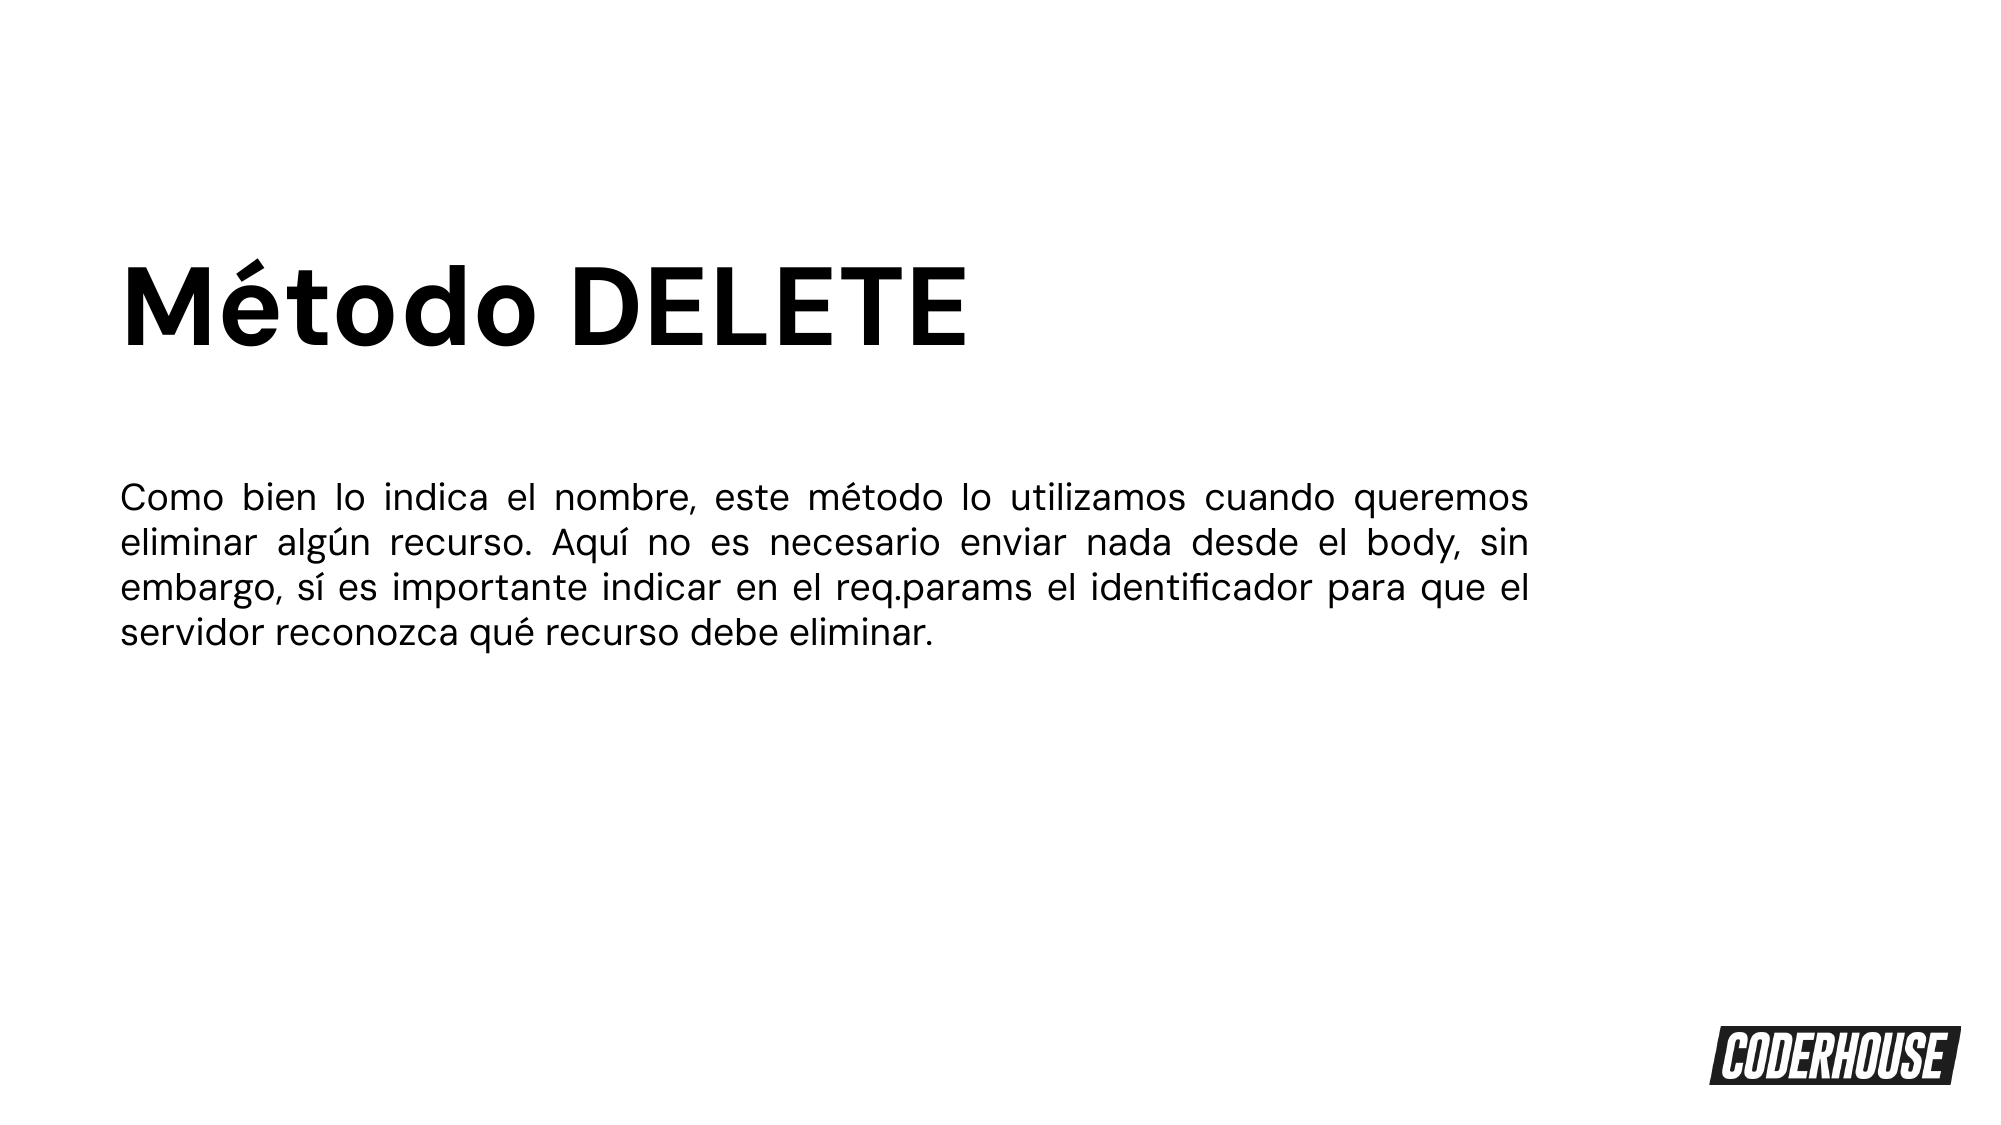

Método DELETE
Como bien lo indica el nombre, este método lo utilizamos cuando queremos eliminar algún recurso. Aquí no es necesario enviar nada desde el body, sin embargo, sí es importante indicar en el req.params el identificador para que el servidor reconozca qué recurso debe eliminar.